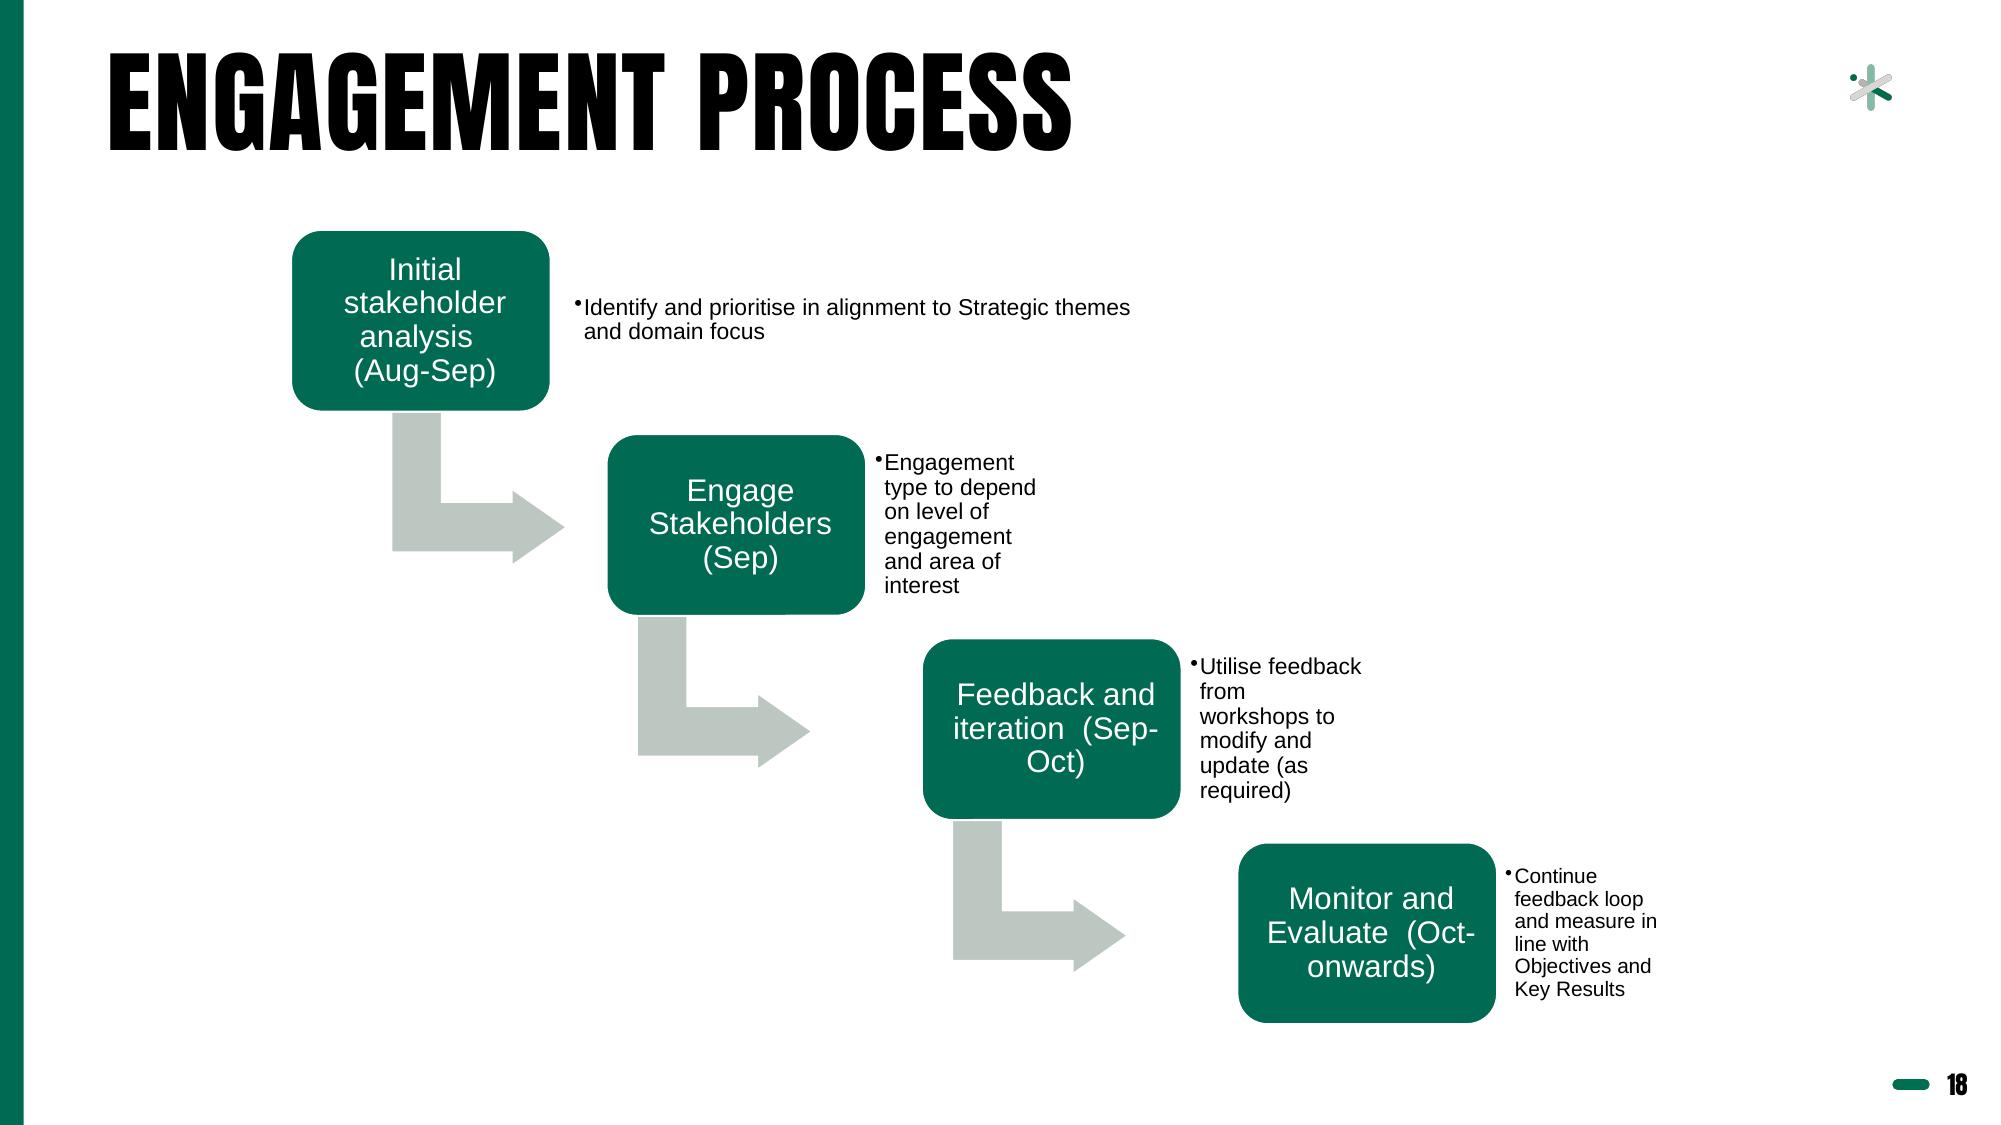

# Engagement process
Initial stakeholder analysis   (Aug-Sep)
Identify and prioritise in alignment to Strategic themes and domain focus
Engage Stakeholders (Sep)
Engagement type to depend on level of engagement and area of interest
Feedback and iteration  (Sep-Oct)
Utilise feedback from workshops to modify and update (as required)
Monitor and Evaluate  (Oct-onwards)
Continue feedback loop and measure in line with Objectives and Key Results
Lorem ipsum
Lorem ipsum dolor sit amet